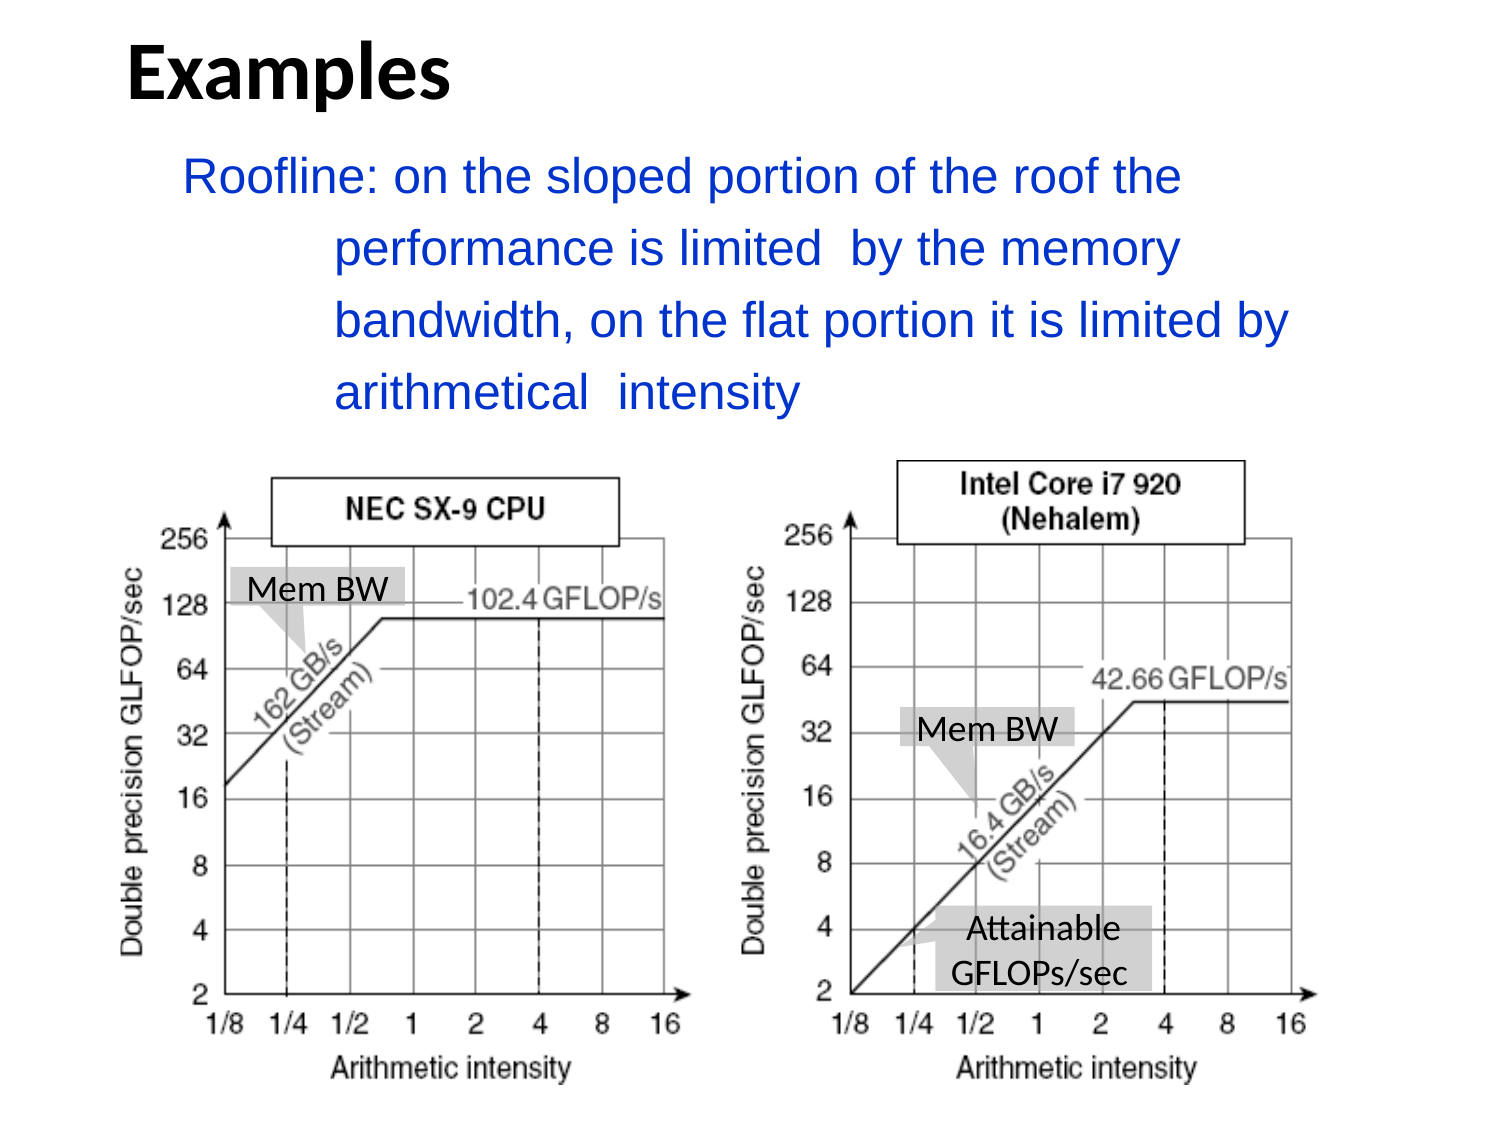

# Examples
Roofline: on the sloped portion of the roof the performance is limited  by the memory bandwidth, on the flat portion it is limited by arithmetical  intensity

Mem BW
Mem BW
Attainable GFLOPs/sec